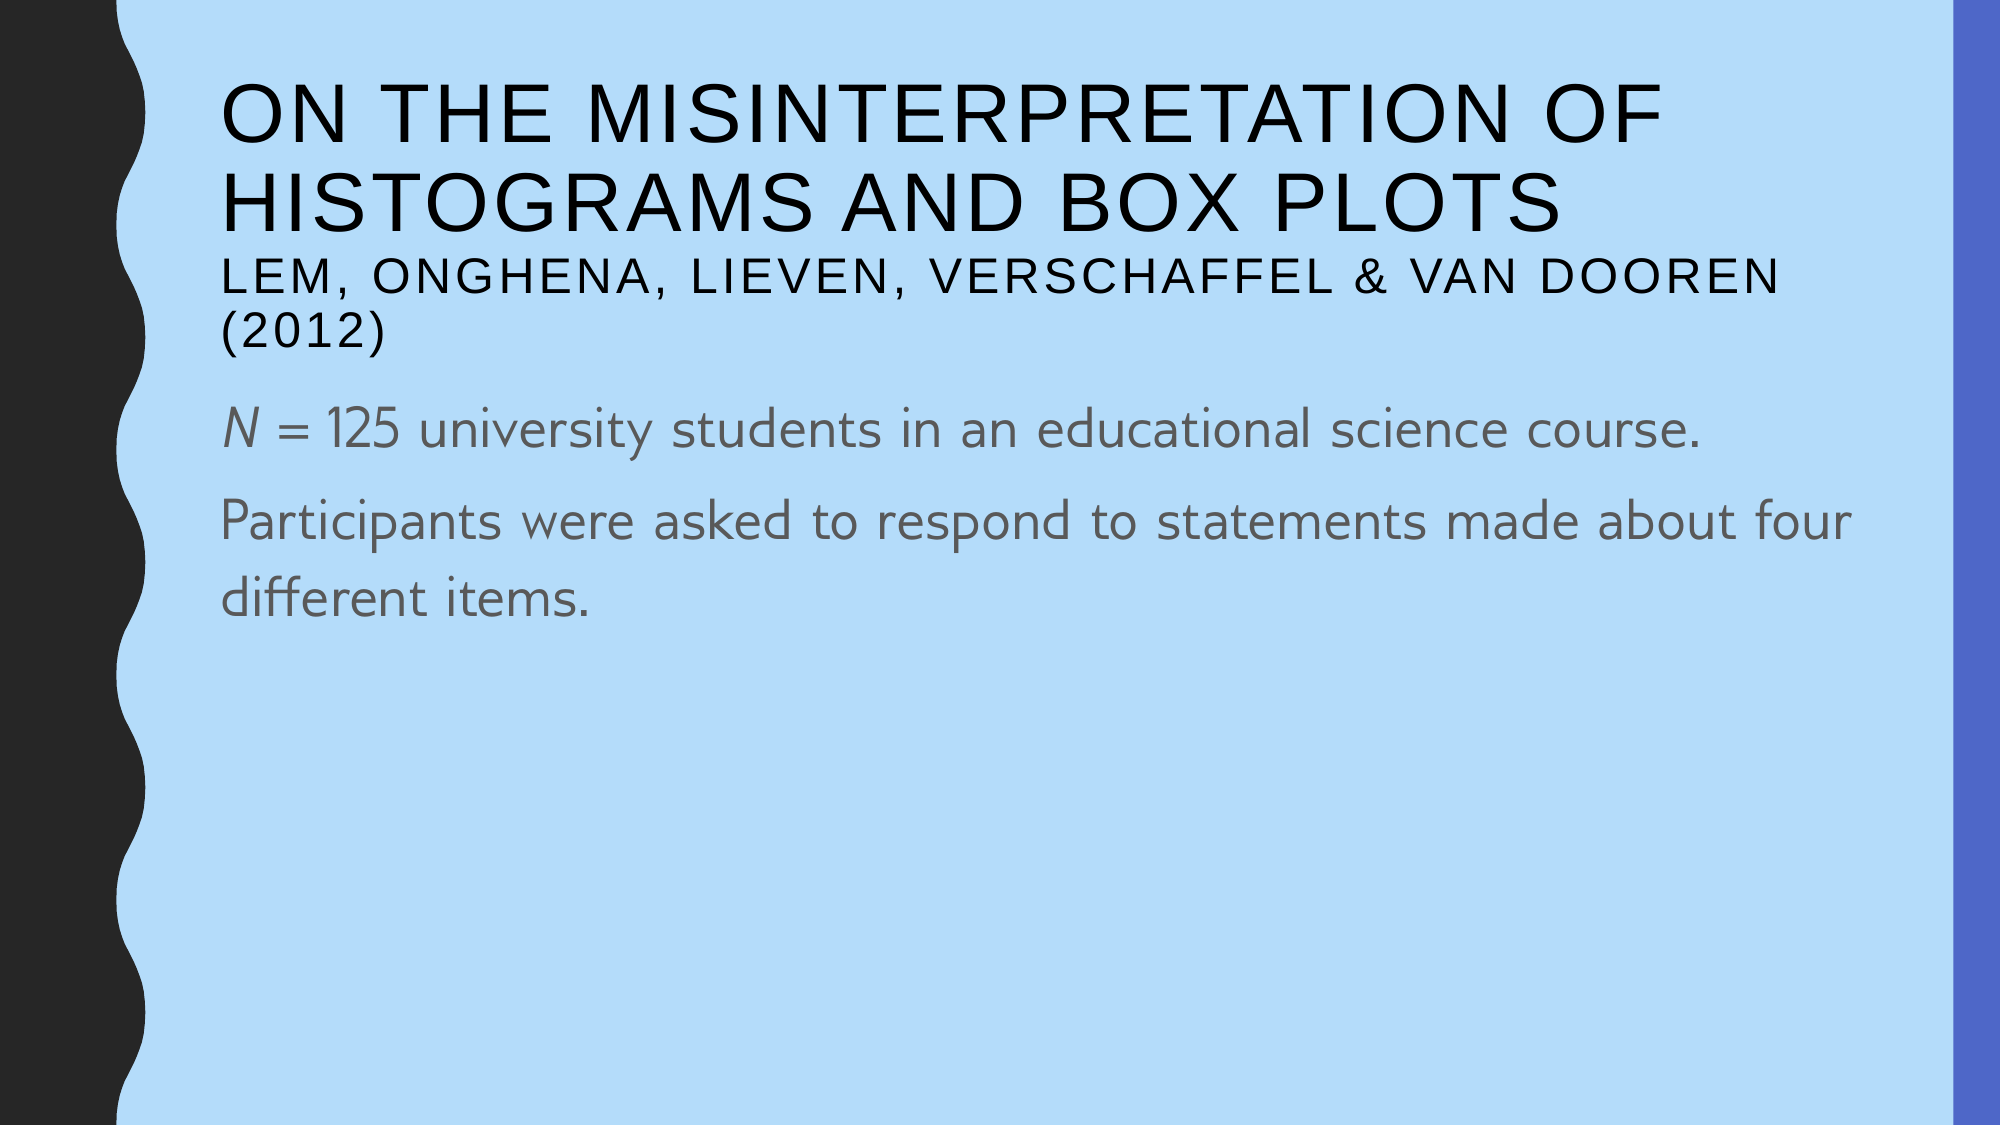

# On the misinterpretation of histograms and box plots Lem, onghena, Lieven, verschaffel & Van dooren (2012)
N = 125 university students in an educational science course.
Participants were asked to respond to statements made about four different items.